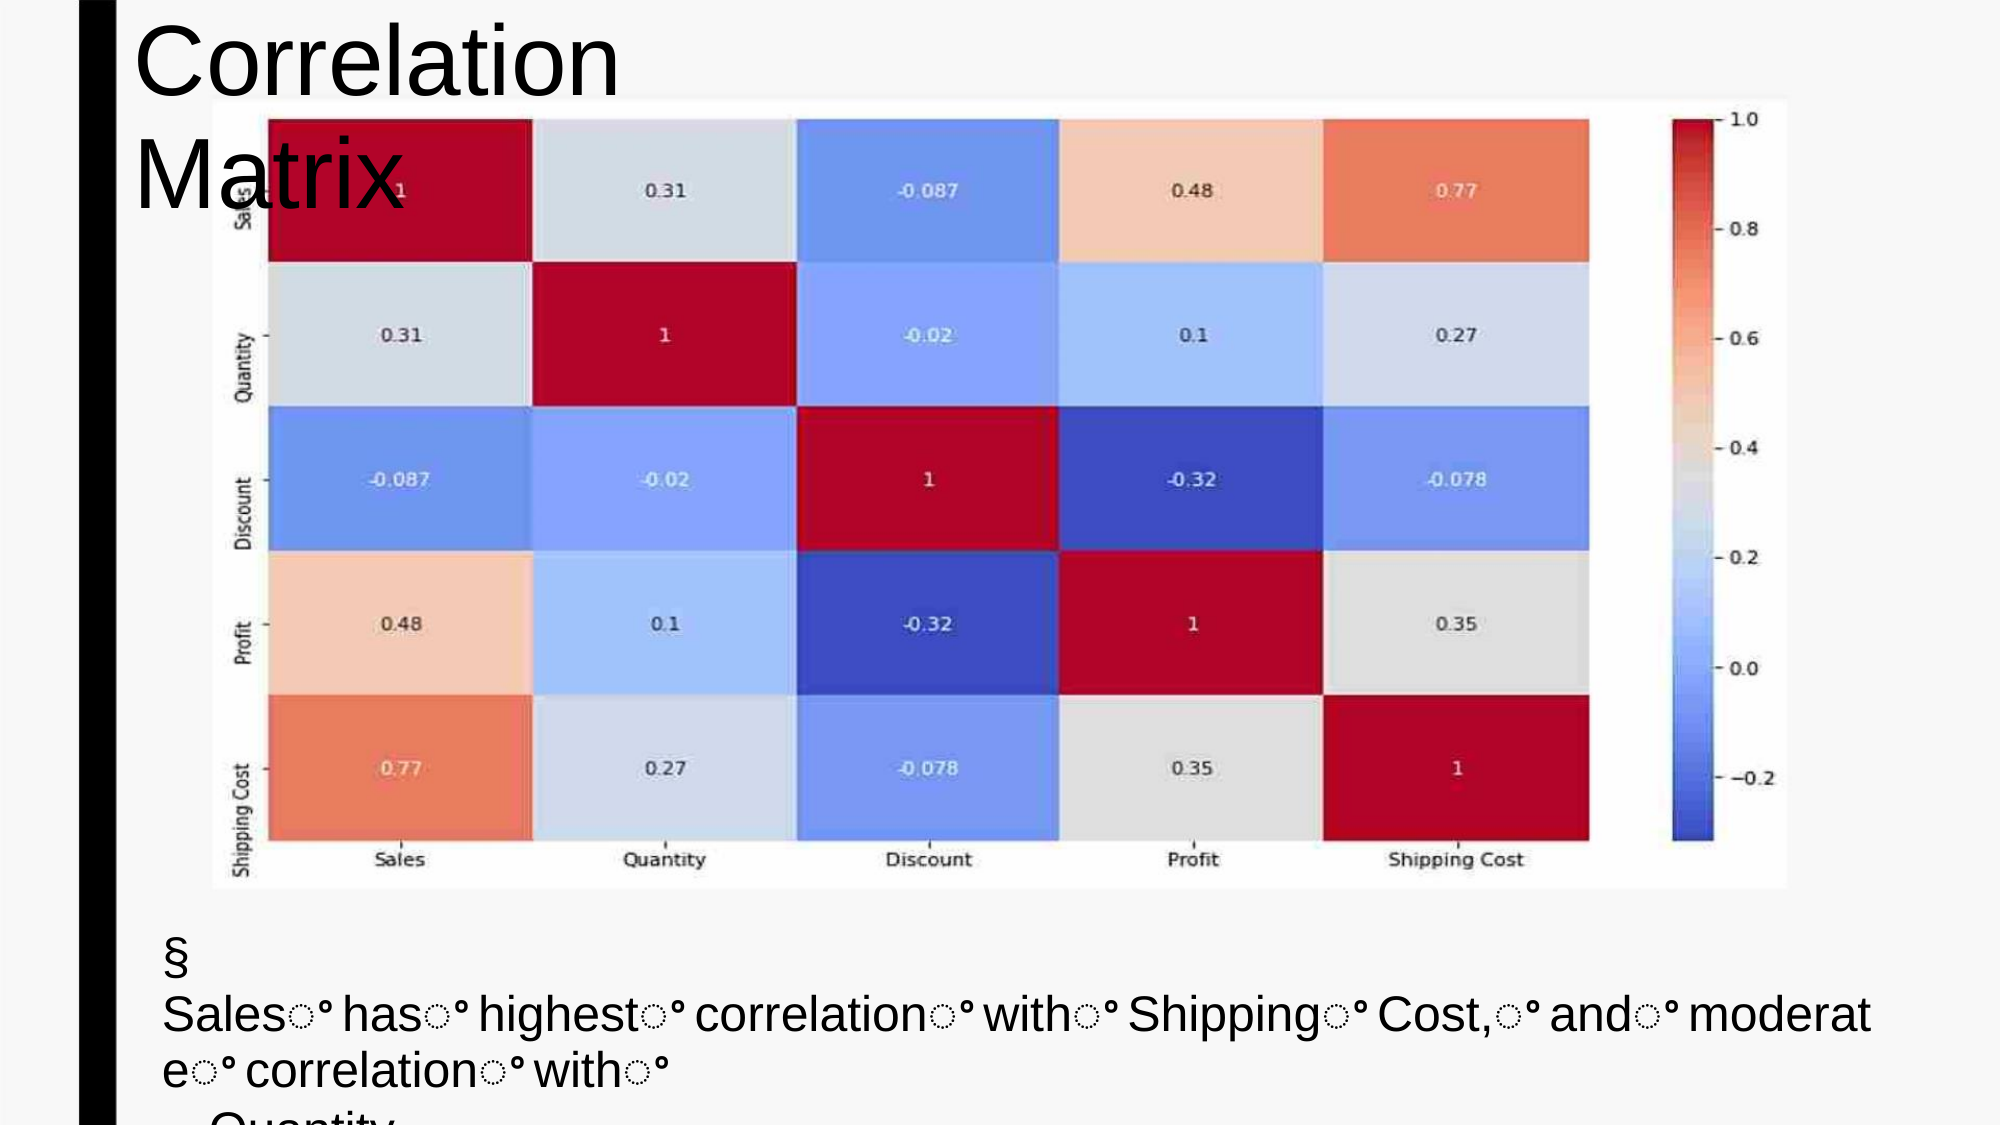

Correlation Matrix
§ SalesꢀhasꢀhighestꢀcorrelationꢀwithꢀShippingꢀCost,ꢀandꢀmoderateꢀcorrelationꢀwithꢀ
Quantity.
§ ProfitꢀisꢀalsoꢀmoderatelyꢀcorrelatedꢀwithꢀSales.